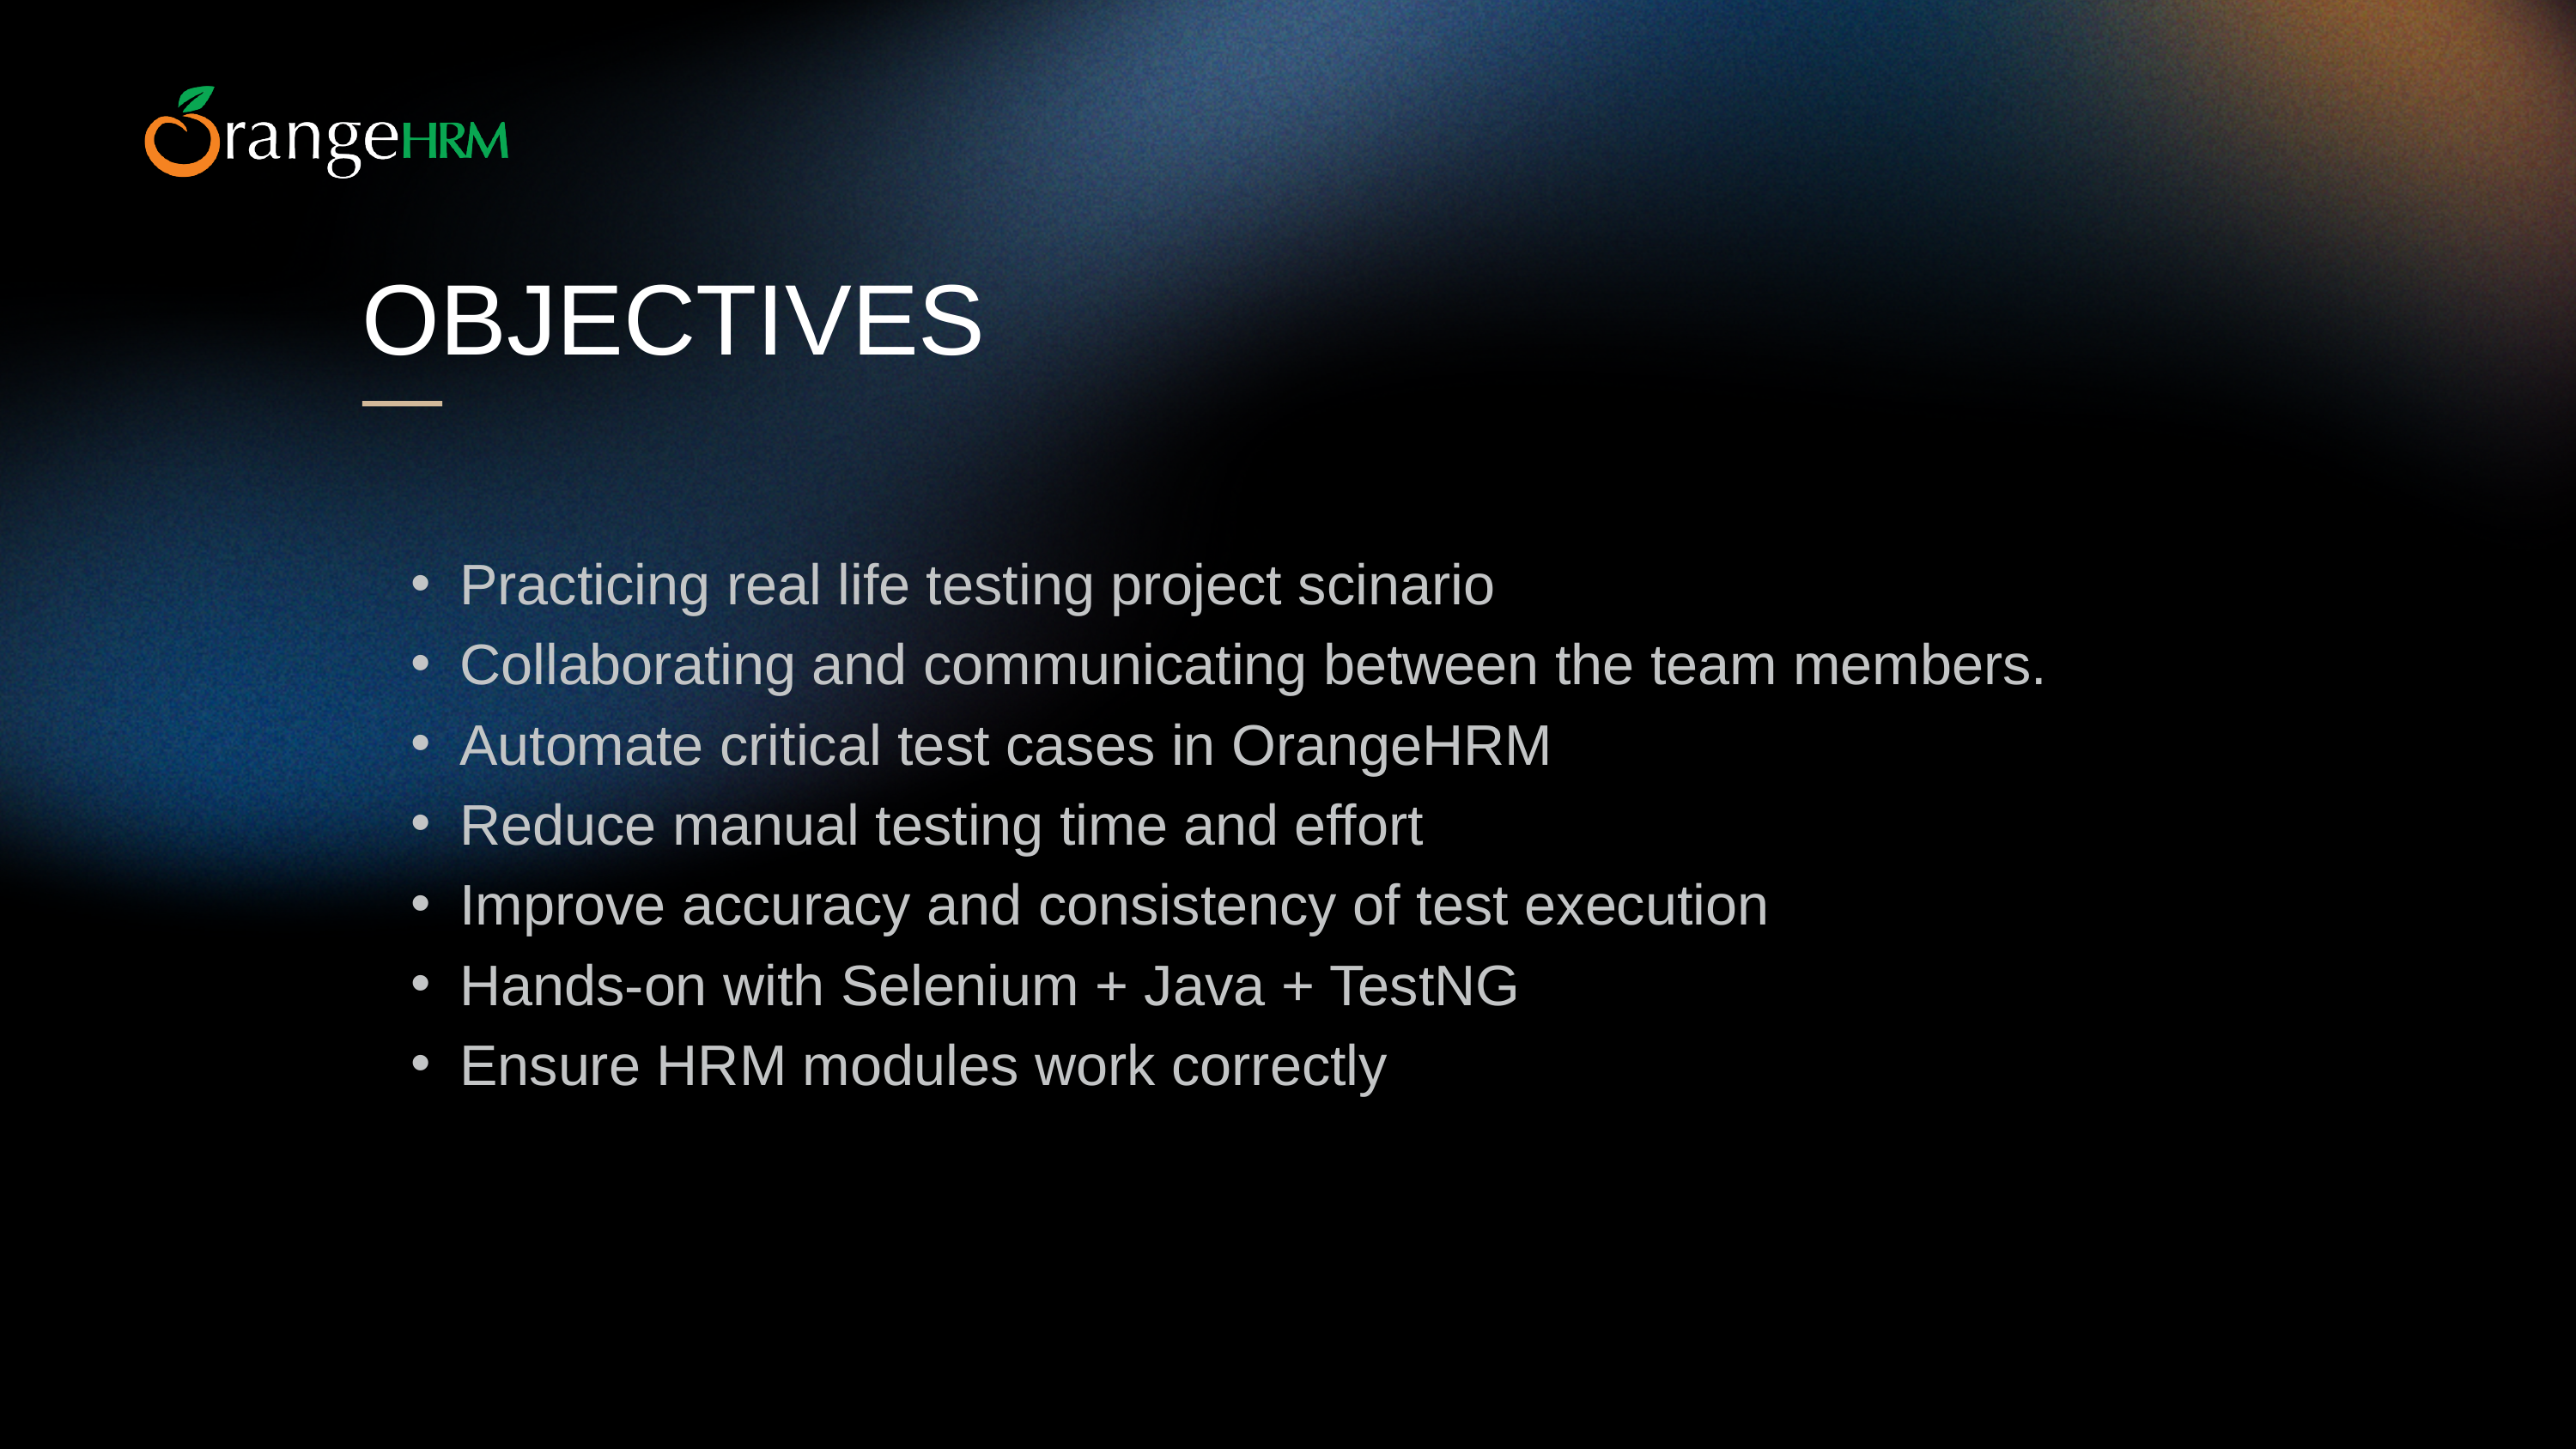

OBJECTIVES

Practicing real life testing project scinario
Collaborating and communicating between the team members.
Automate critical test cases in OrangeHRM
Reduce manual testing time and effort
Improve accuracy and consistency of test execution
Hands-on with Selenium + Java + TestNG
Ensure HRM modules work correctly